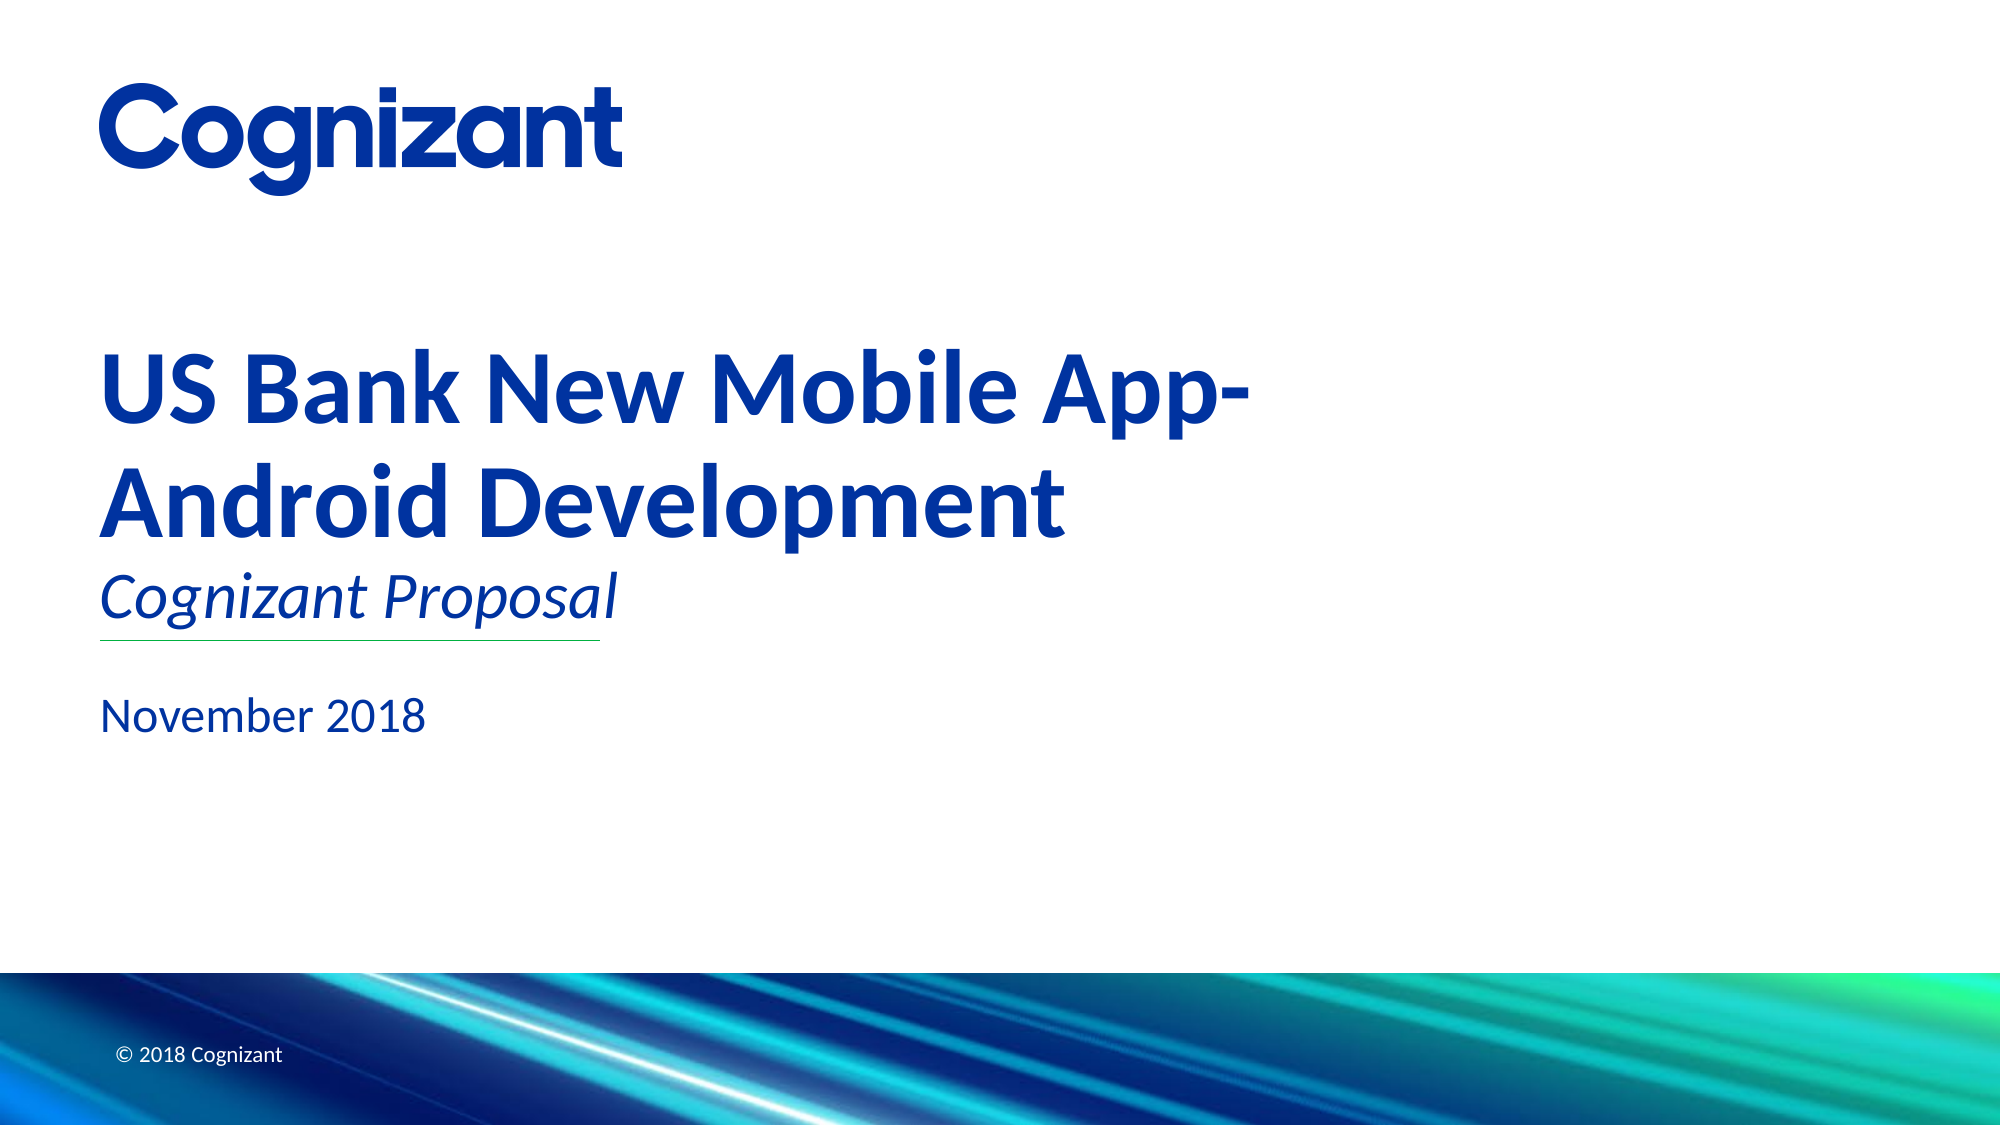

# US Bank New Mobile App- Android Development Cognizant Proposal
November 2018